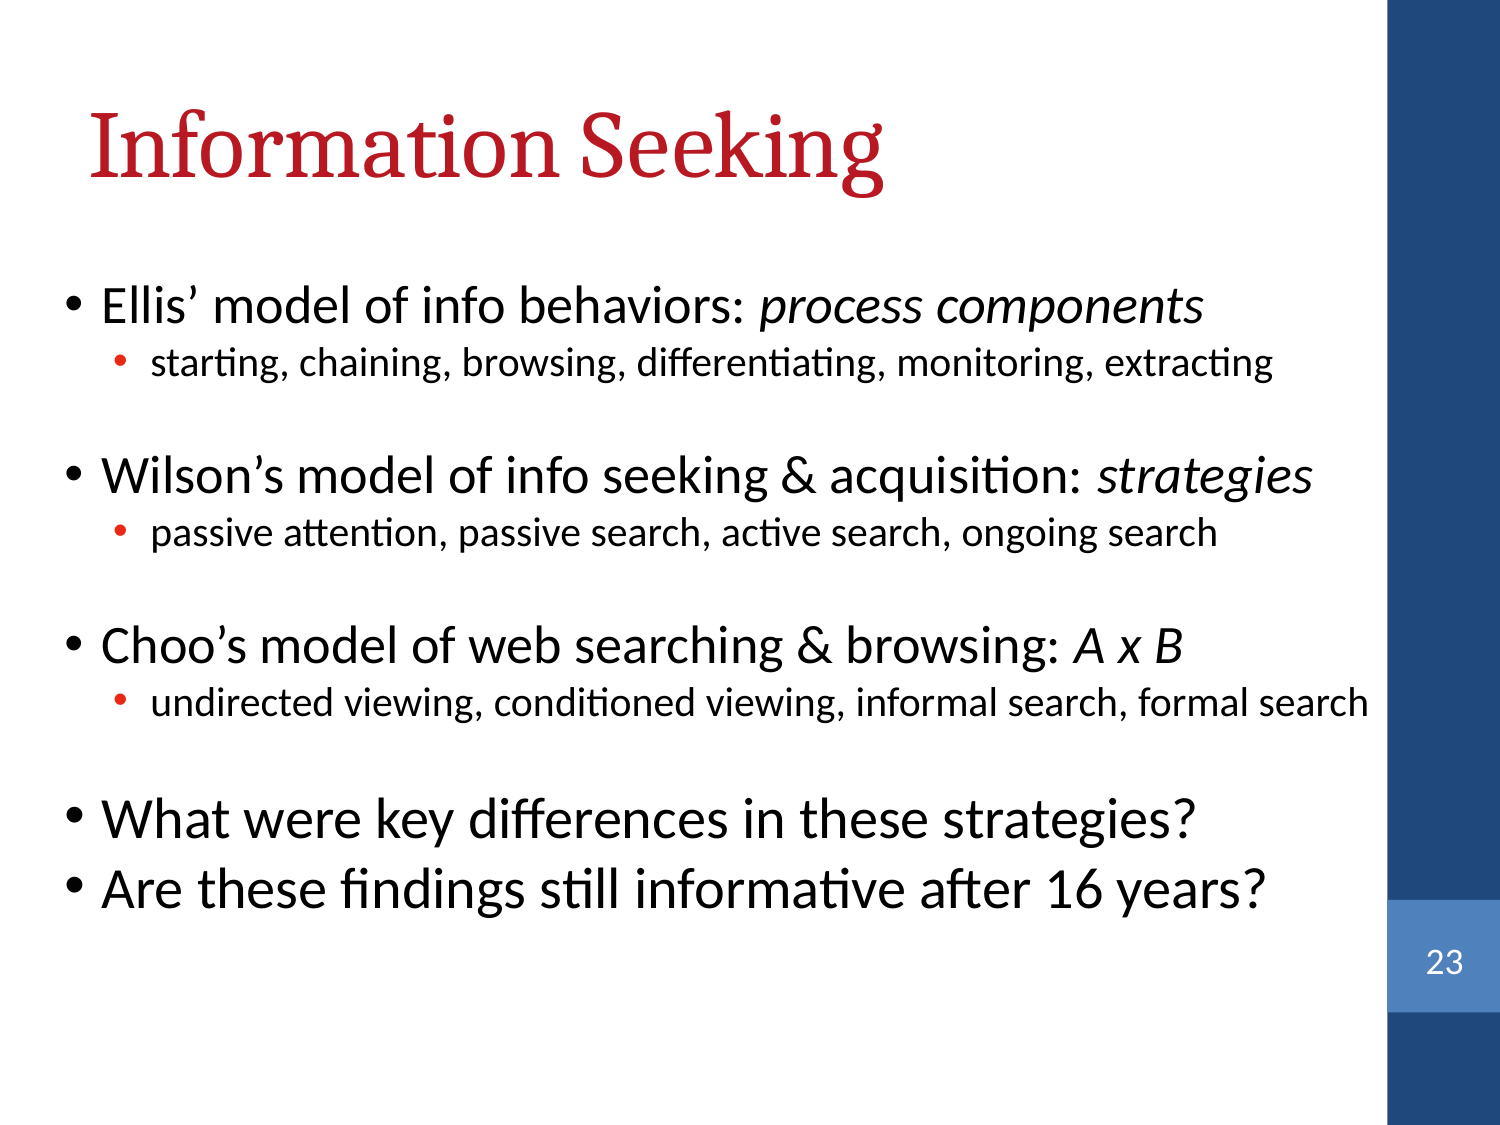

Information Seeking
Ellis’ model of info behaviors: process components
starting, chaining, browsing, differentiating, monitoring, extracting

Wilson’s model of info seeking & acquisition: strategies
passive attention, passive search, active search, ongoing search

Choo’s model of web searching & browsing: A x B
undirected viewing, conditioned viewing, informal search, formal search

What were key differences in these strategies?
Are these findings still informative after 16 years?
23